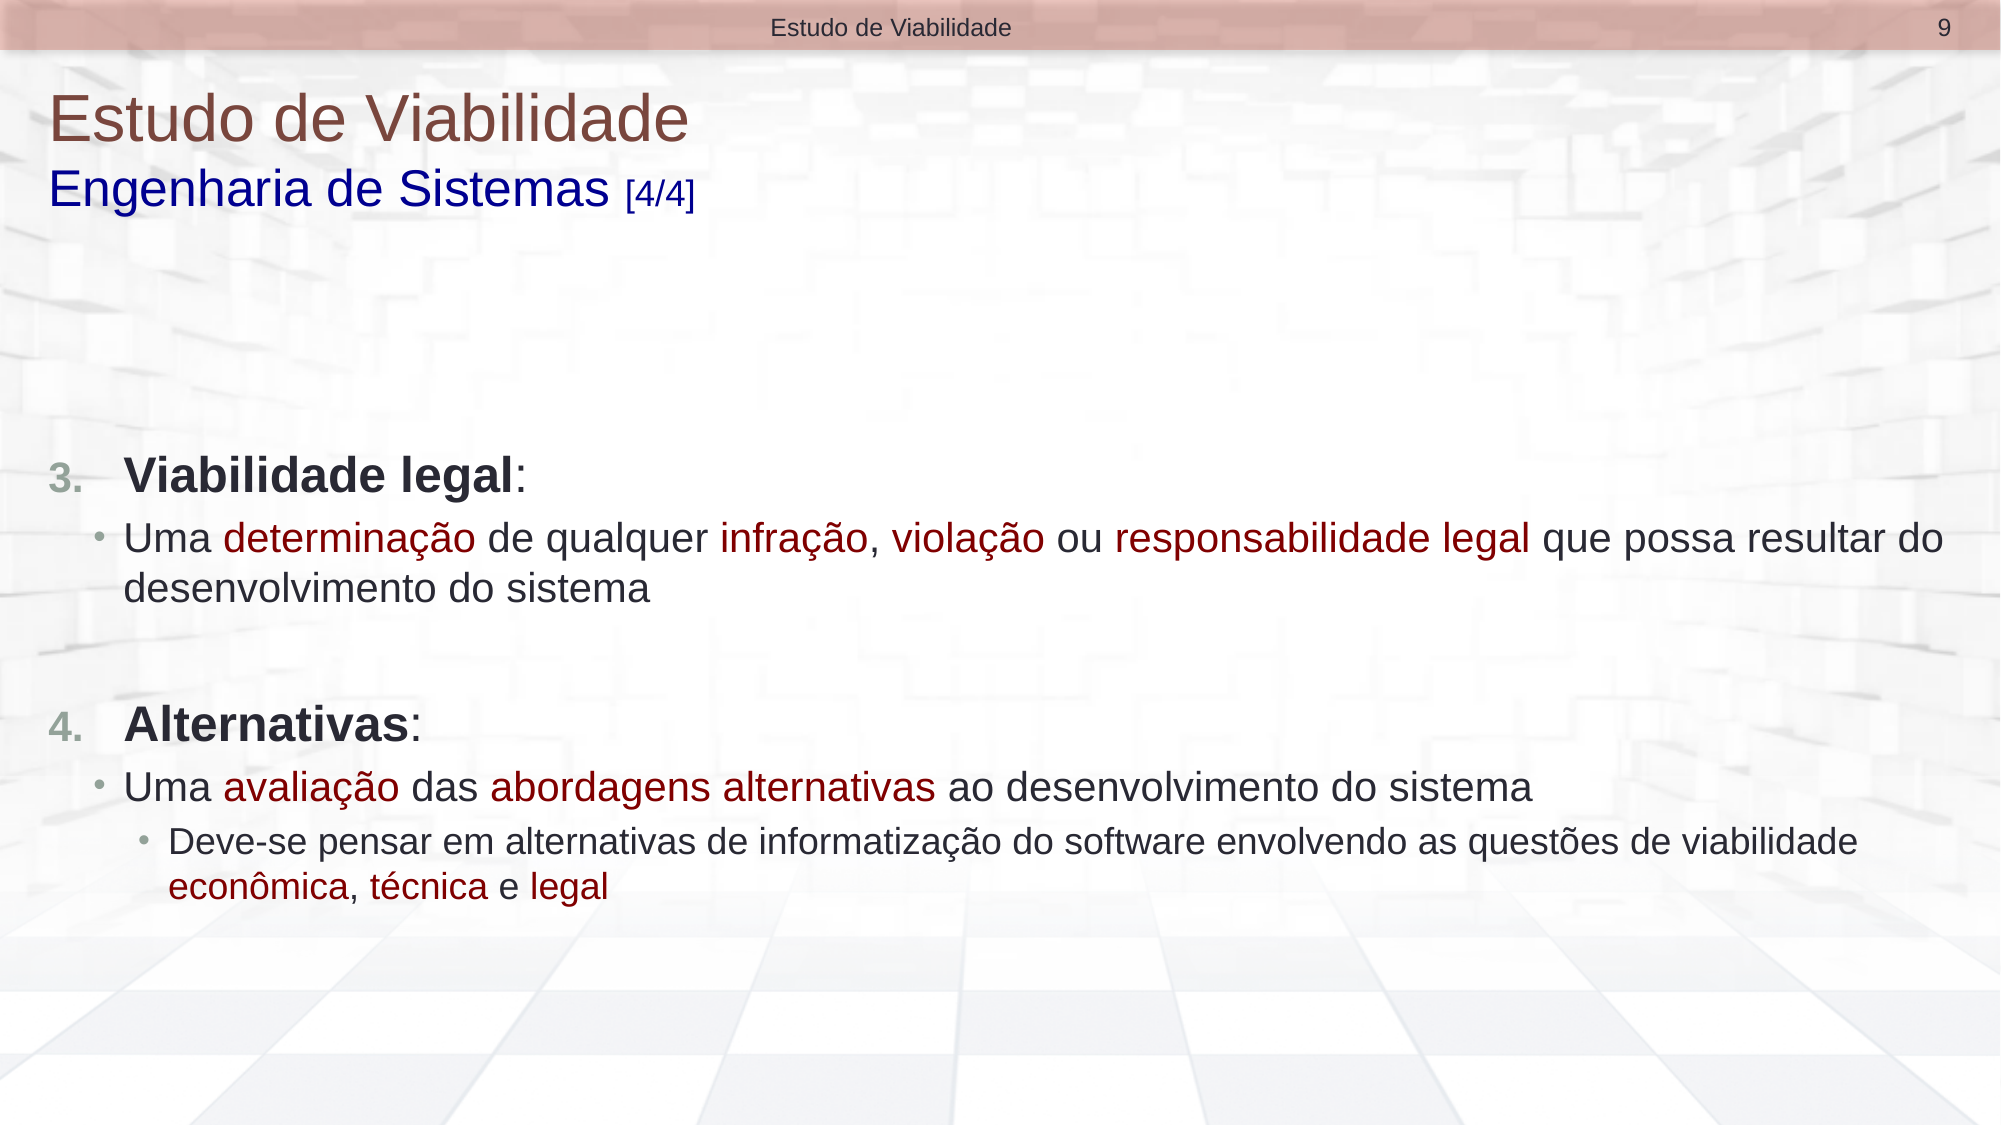

9
Estudo de Viabilidade
# Estudo de Viabilidade Engenharia de Sistemas [4/4]
Viabilidade legal:
Uma determinação de qualquer infração, violação ou responsabilidade legal que possa resultar do desenvolvimento do sistema

Alternativas:
Uma avaliação das abordagens alternativas ao desenvolvimento do sistema
Deve-se pensar em alternativas de informatização do software envolvendo as questões de viabilidade econômica, técnica e legal